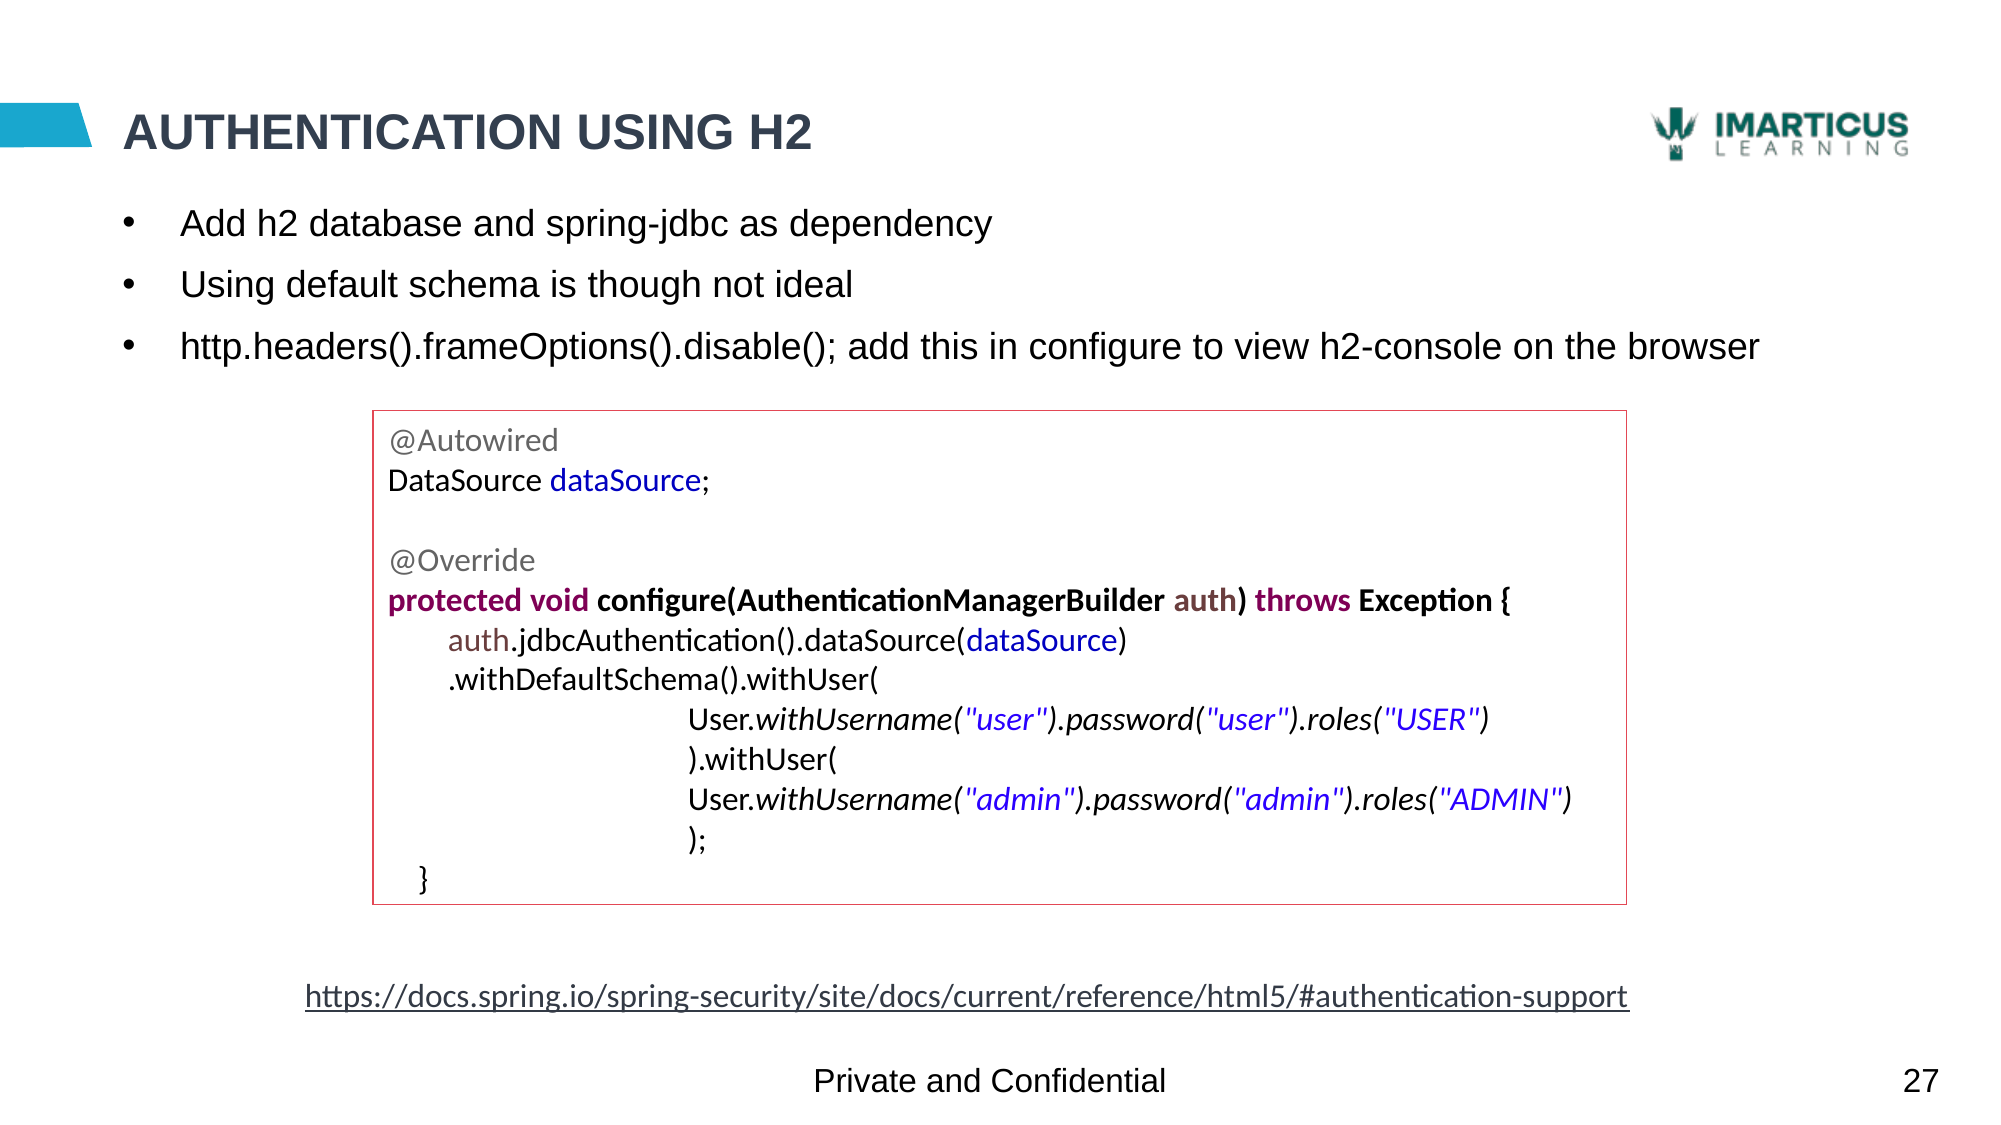

# AUTHENTICATION USING H2

Add h2 database and spring-jdbc as dependency
Using default schema is though not ideal
http.headers().frameOptions().disable(); add this in configure to view h2-console on the browser

@Autowired
DataSource dataSource;

@Override
protected void configure(AuthenticationManagerBuilder auth) throws Exception {
        auth.jdbcAuthentication().dataSource(dataSource)
        .withDefaultSchema().withUser(
        		User.withUsername("user").password("user").roles("USER")
        		).withUser(
                		User.withUsername("admin").password("admin").roles("ADMIN")
                		);
    }
https://docs.spring.io/spring-security/site/docs/current/reference/html5/#authentication-support